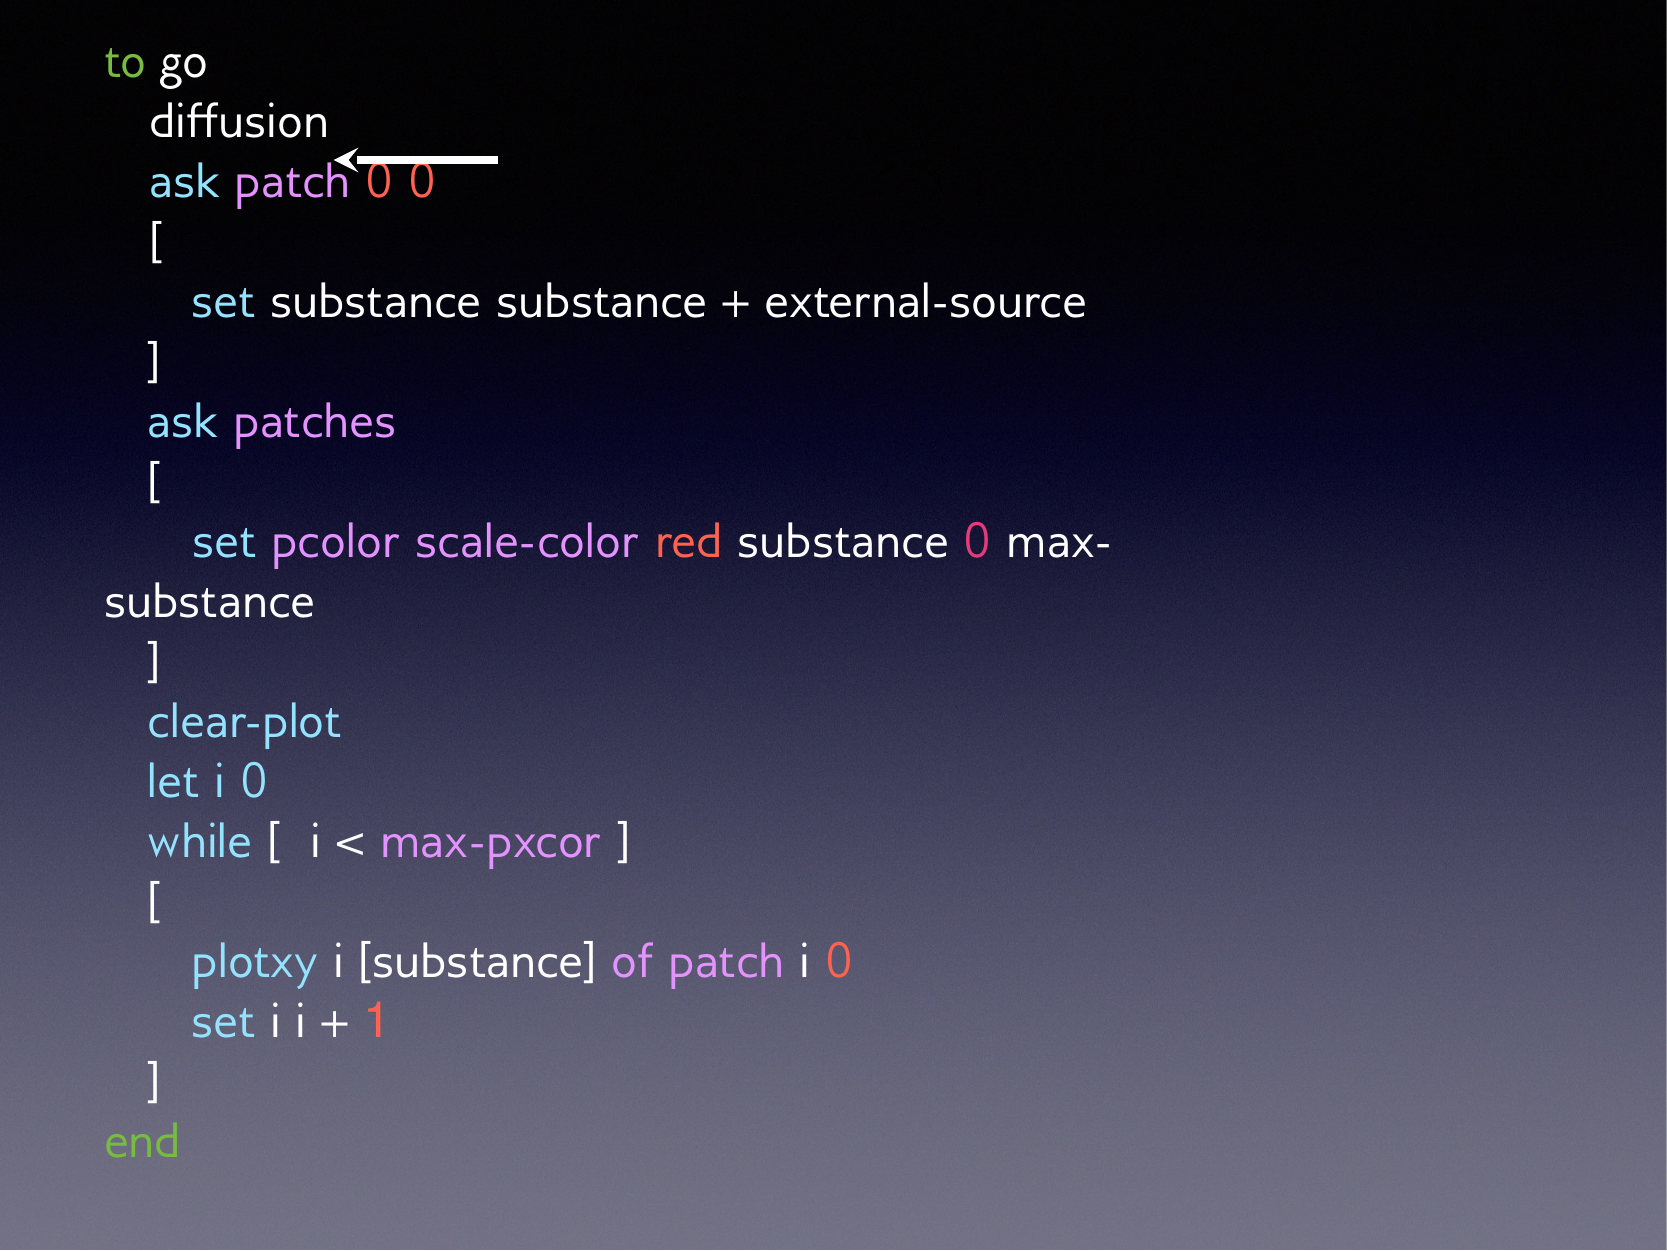

to go
   diffusion
   ask patch 0 0
   [
set substance substance + external-source
]
ask patches
[
   set pcolor scale-color red substance 0 max-substance
]
clear-plot
let i 0
while [  i < max-pxcor ]
[
plotxy i [substance] of patch i 0
set i i + 1
]
end